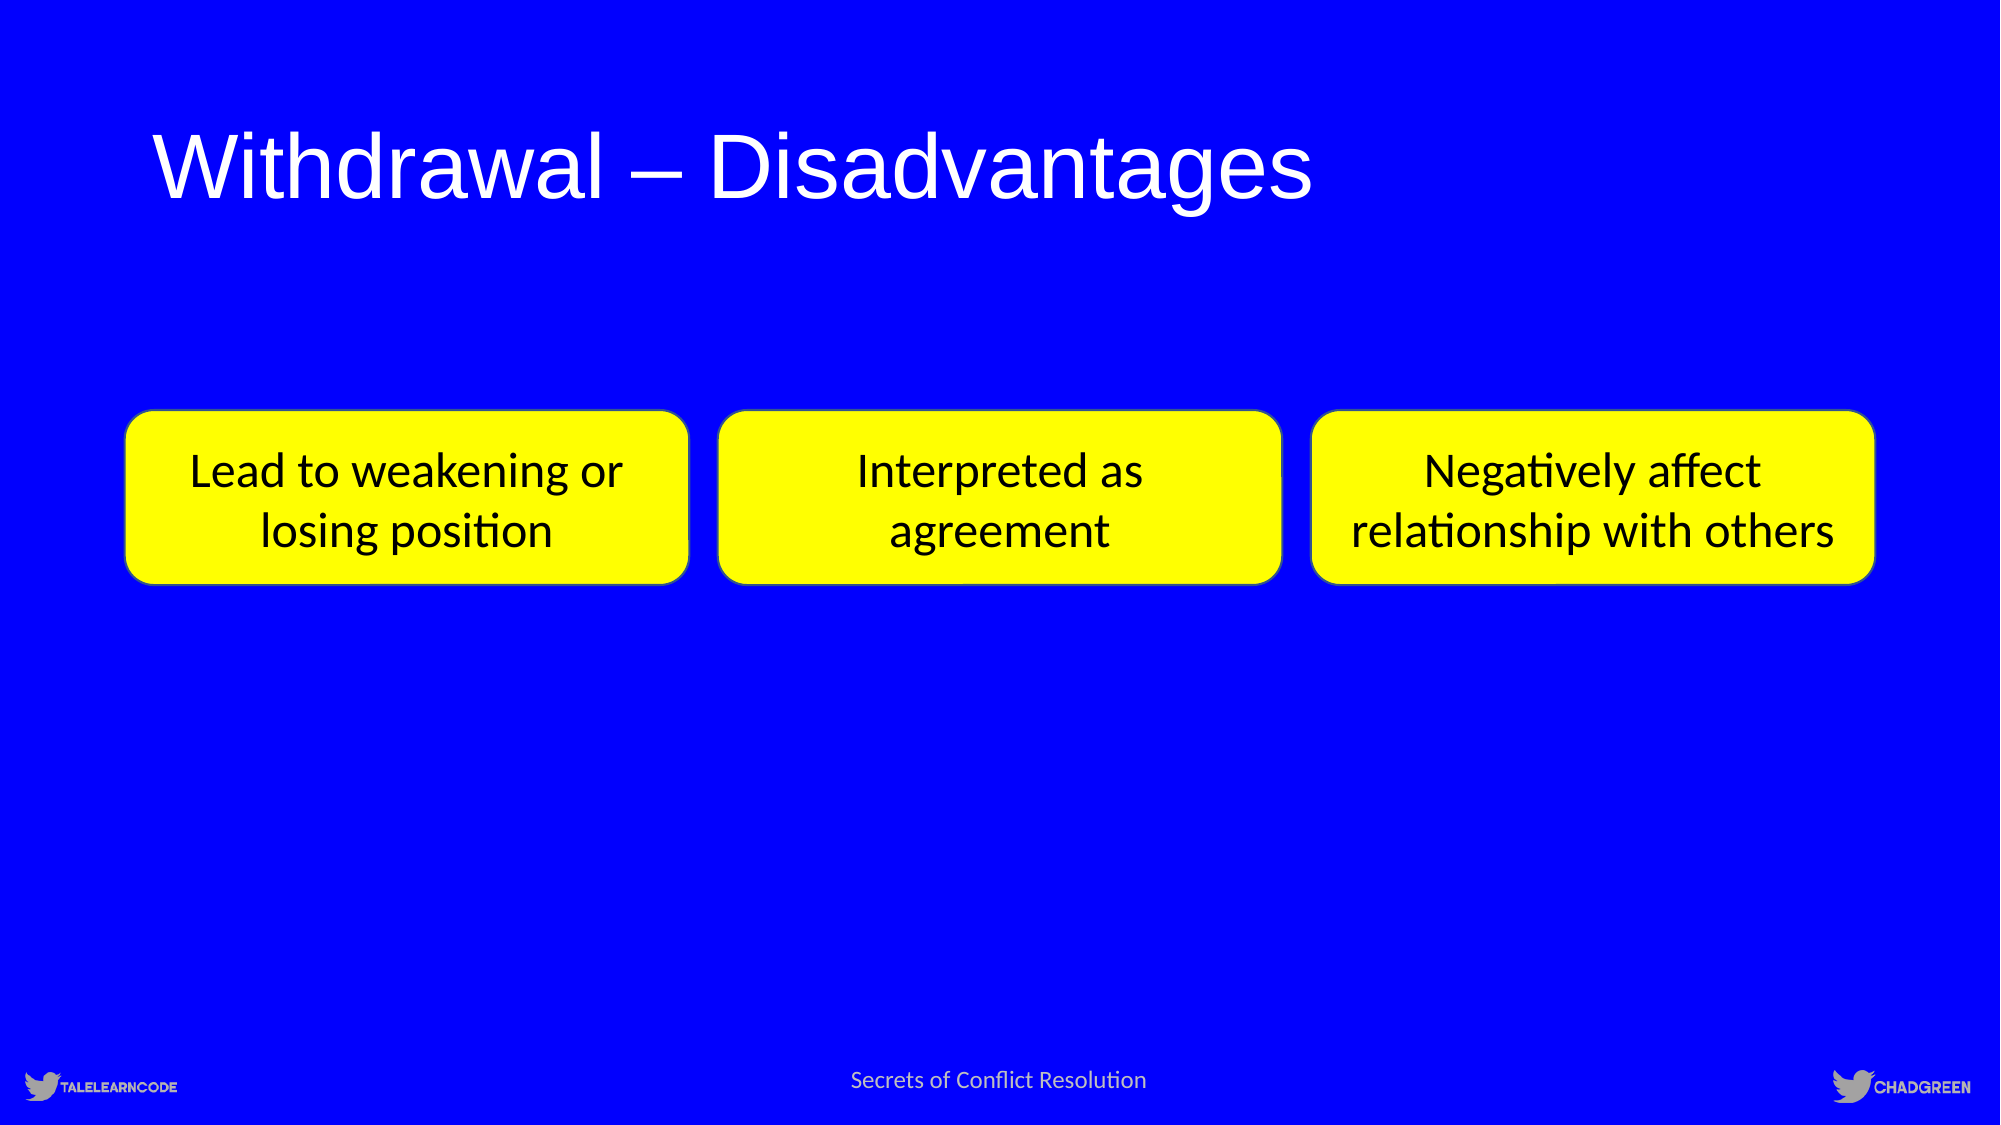

# Withdrawal – Disadvantages
Lead to weakening or losing position
Interpreted as agreement
Negatively affect relationship with others